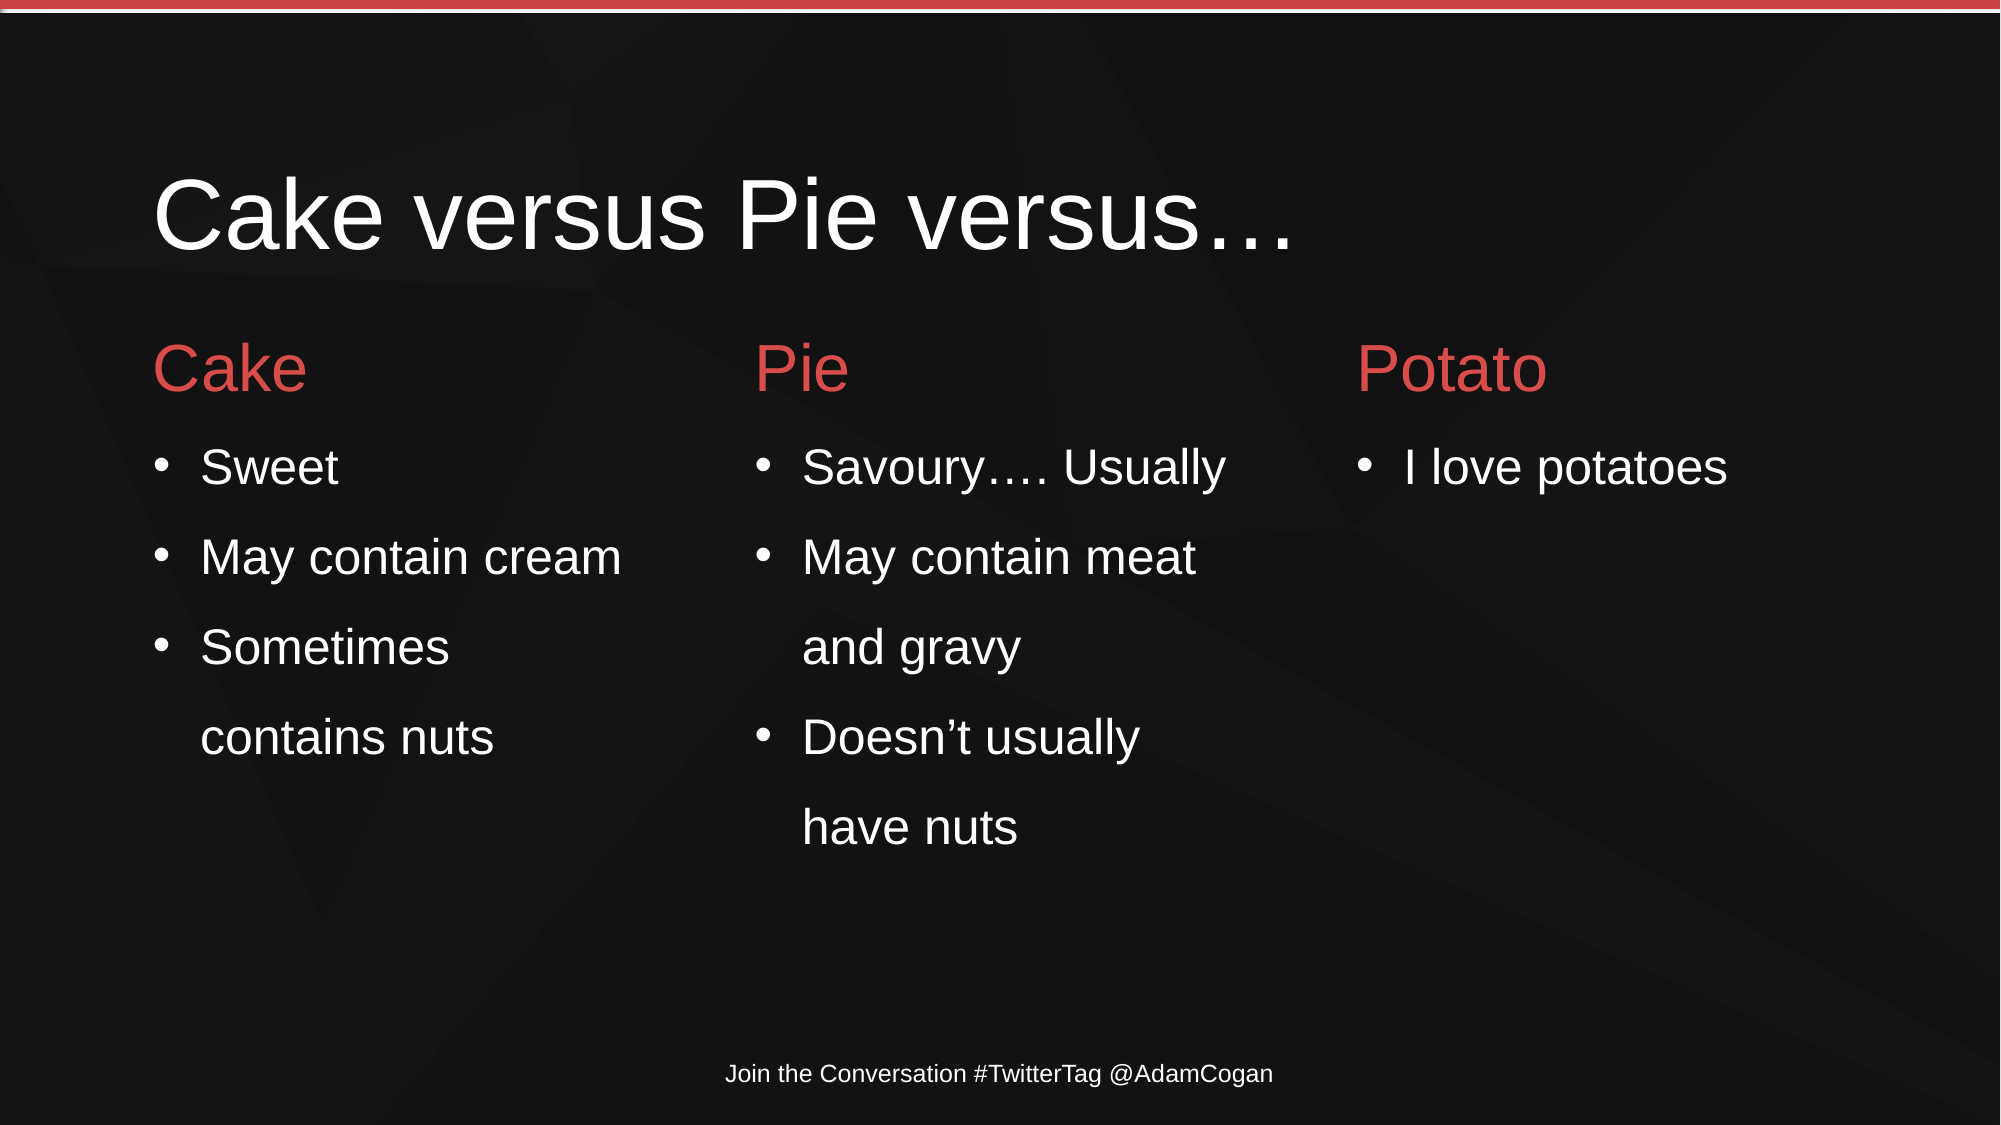

# Cake versus Pie versus…
Cake
Sweet
May contain cream
Sometimes contains nuts

Pie
Savoury…. Usually
May contain meat and gravy
Doesn’t usually have nuts

Potato
I love potatoes

Join the Conversation #TwitterTag @AdamCogan